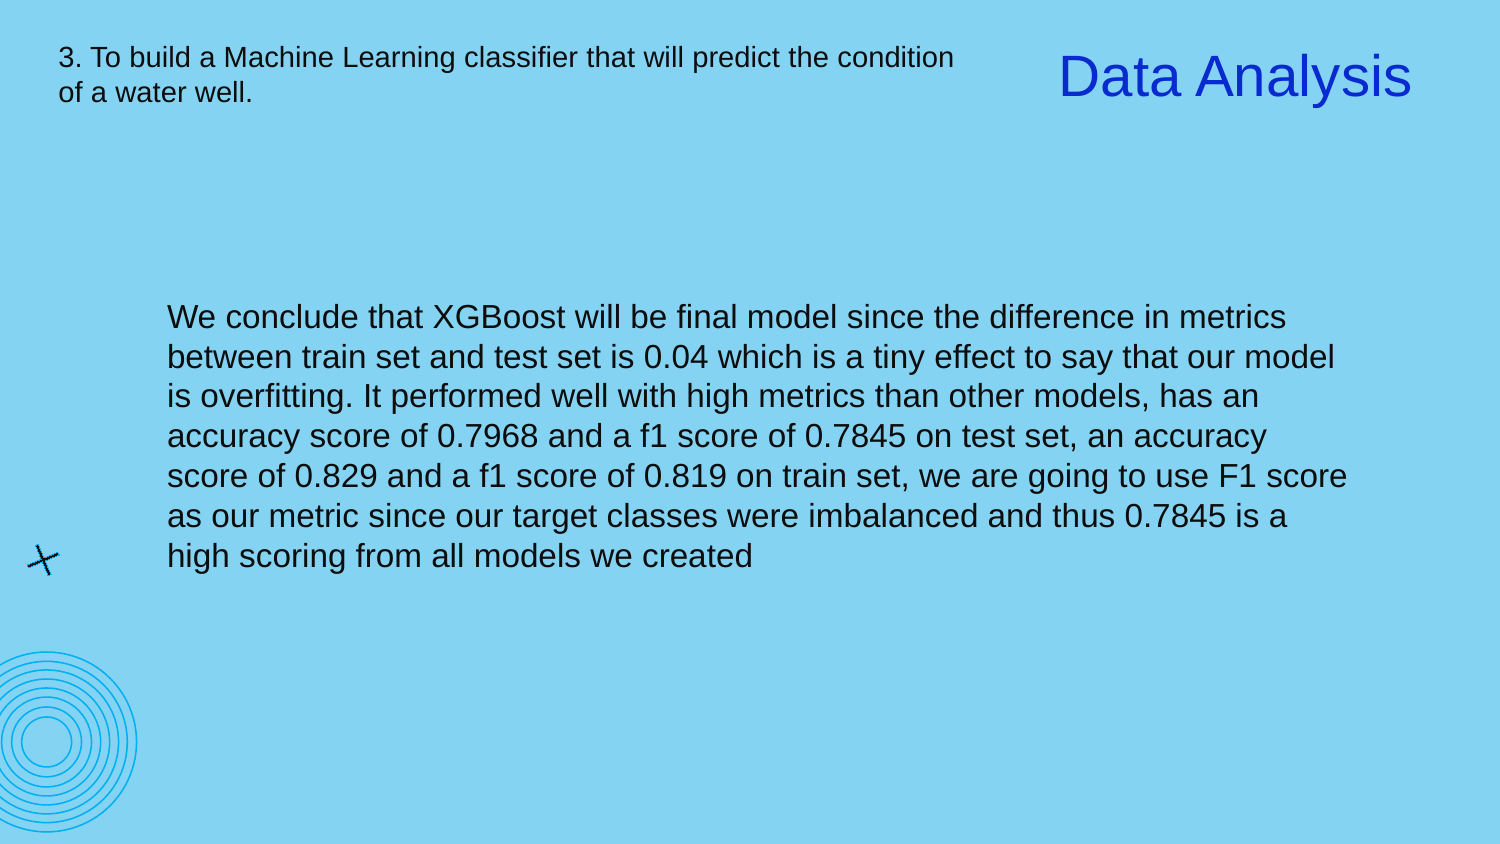

Data Analysis
3. To build a Machine Learning classifier that will predict the condition of a water well.
We conclude that XGBoost will be final model since the difference in metrics between train set and test set is 0.04 which is a tiny effect to say that our model is overfitting. It performed well with high metrics than other models, has an accuracy score of 0.7968 and a f1 score of 0.7845 on test set, an accuracy score of 0.829 and a f1 score of 0.819 on train set, we are going to use F1 score as our metric since our target classes were imbalanced and thus 0.7845 is a high scoring from all models we created